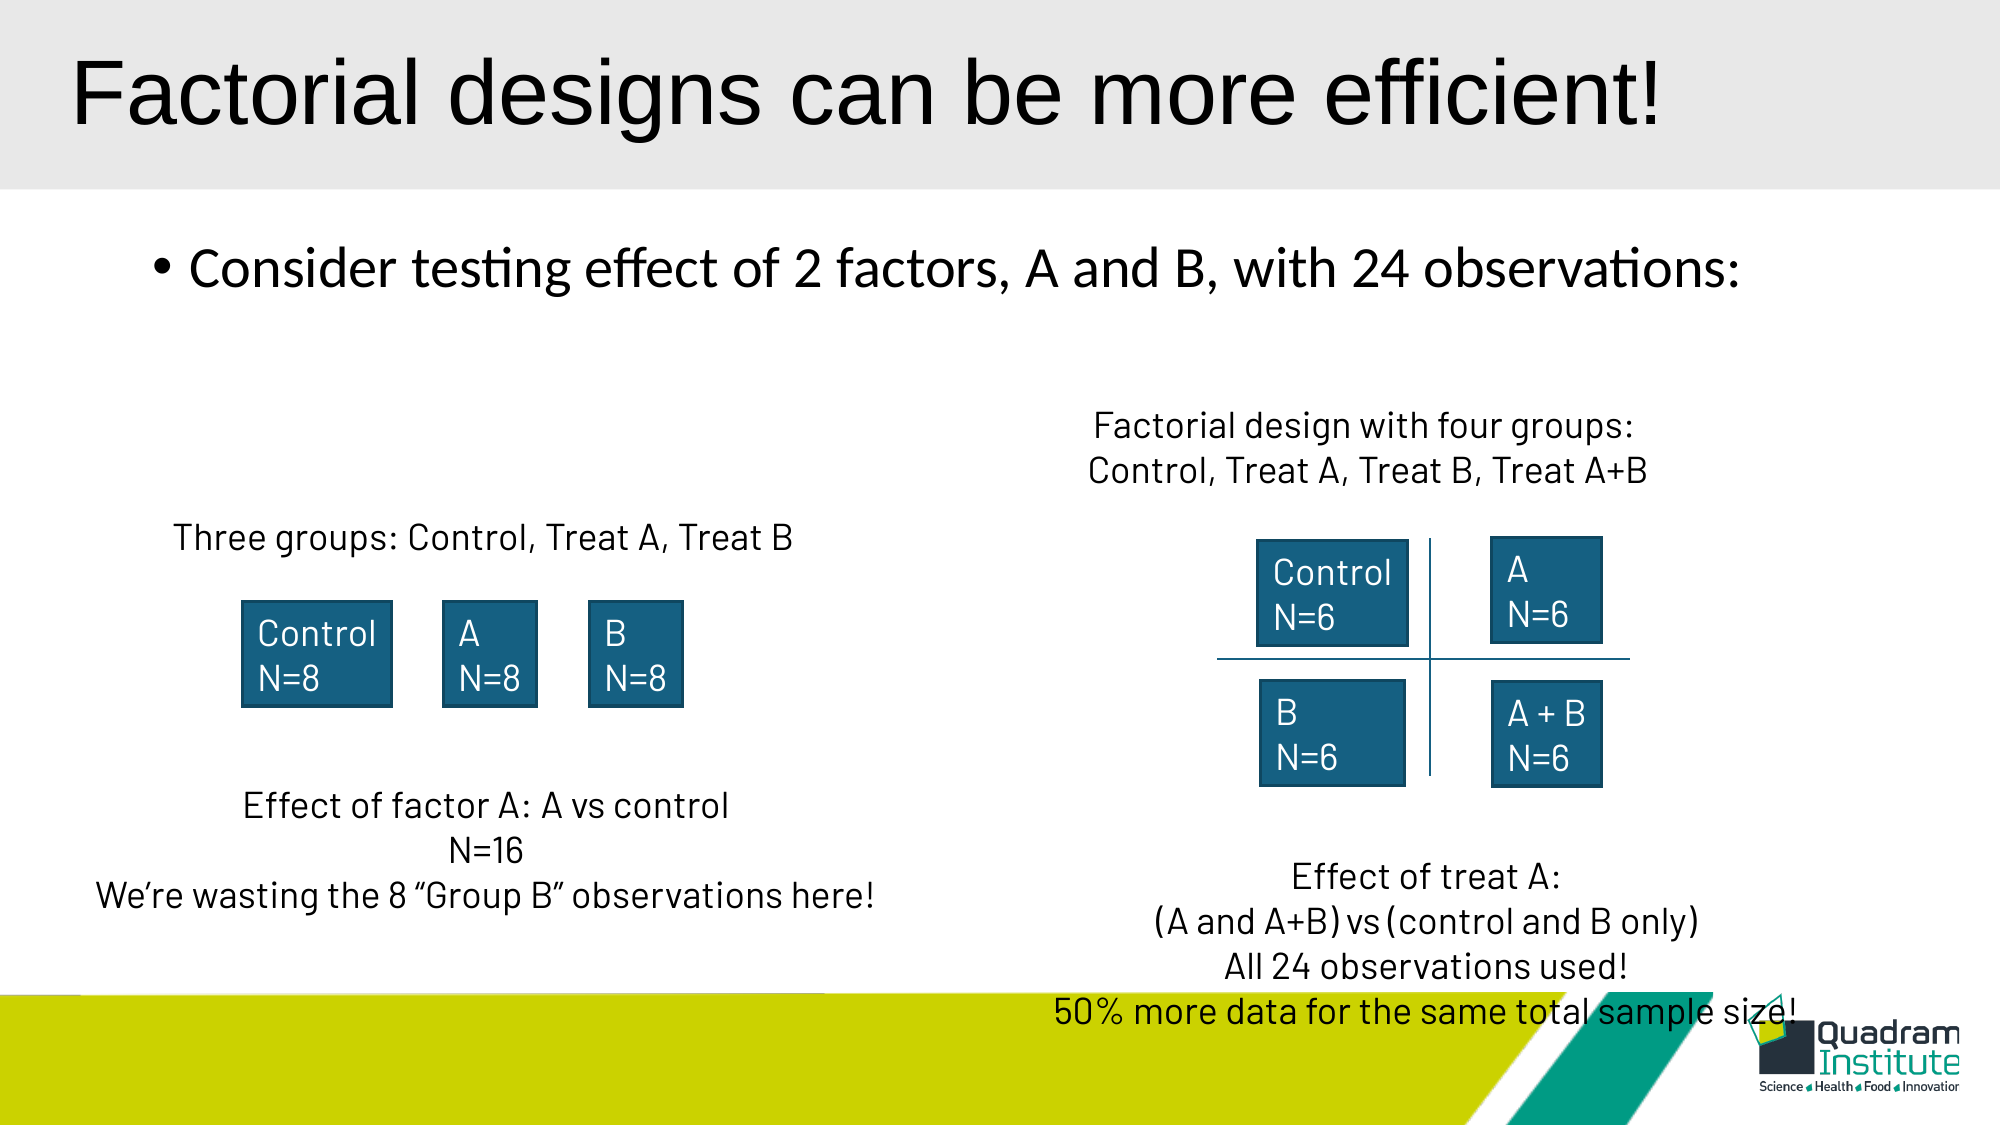

# Factorial designs can be more efficient!
Consider testing effect of 2 factors, A and B, with 24 observations:
Factorial design with four groups:
Control, Treat A, Treat B, Treat A+B
Three groups: Control, Treat A, Treat B
A
N=6
Control
N=6
Control
N=8
A
N=8
B
N=8
B
N=6
A + B
N=6
Effect of factor A: A vs control
N=16
We’re wasting the 8 “Group B” observations here!
Effect of treat A:
(A and A+B) vs (control and B only)
All 24 observations used!
50% more data for the same total sample size!